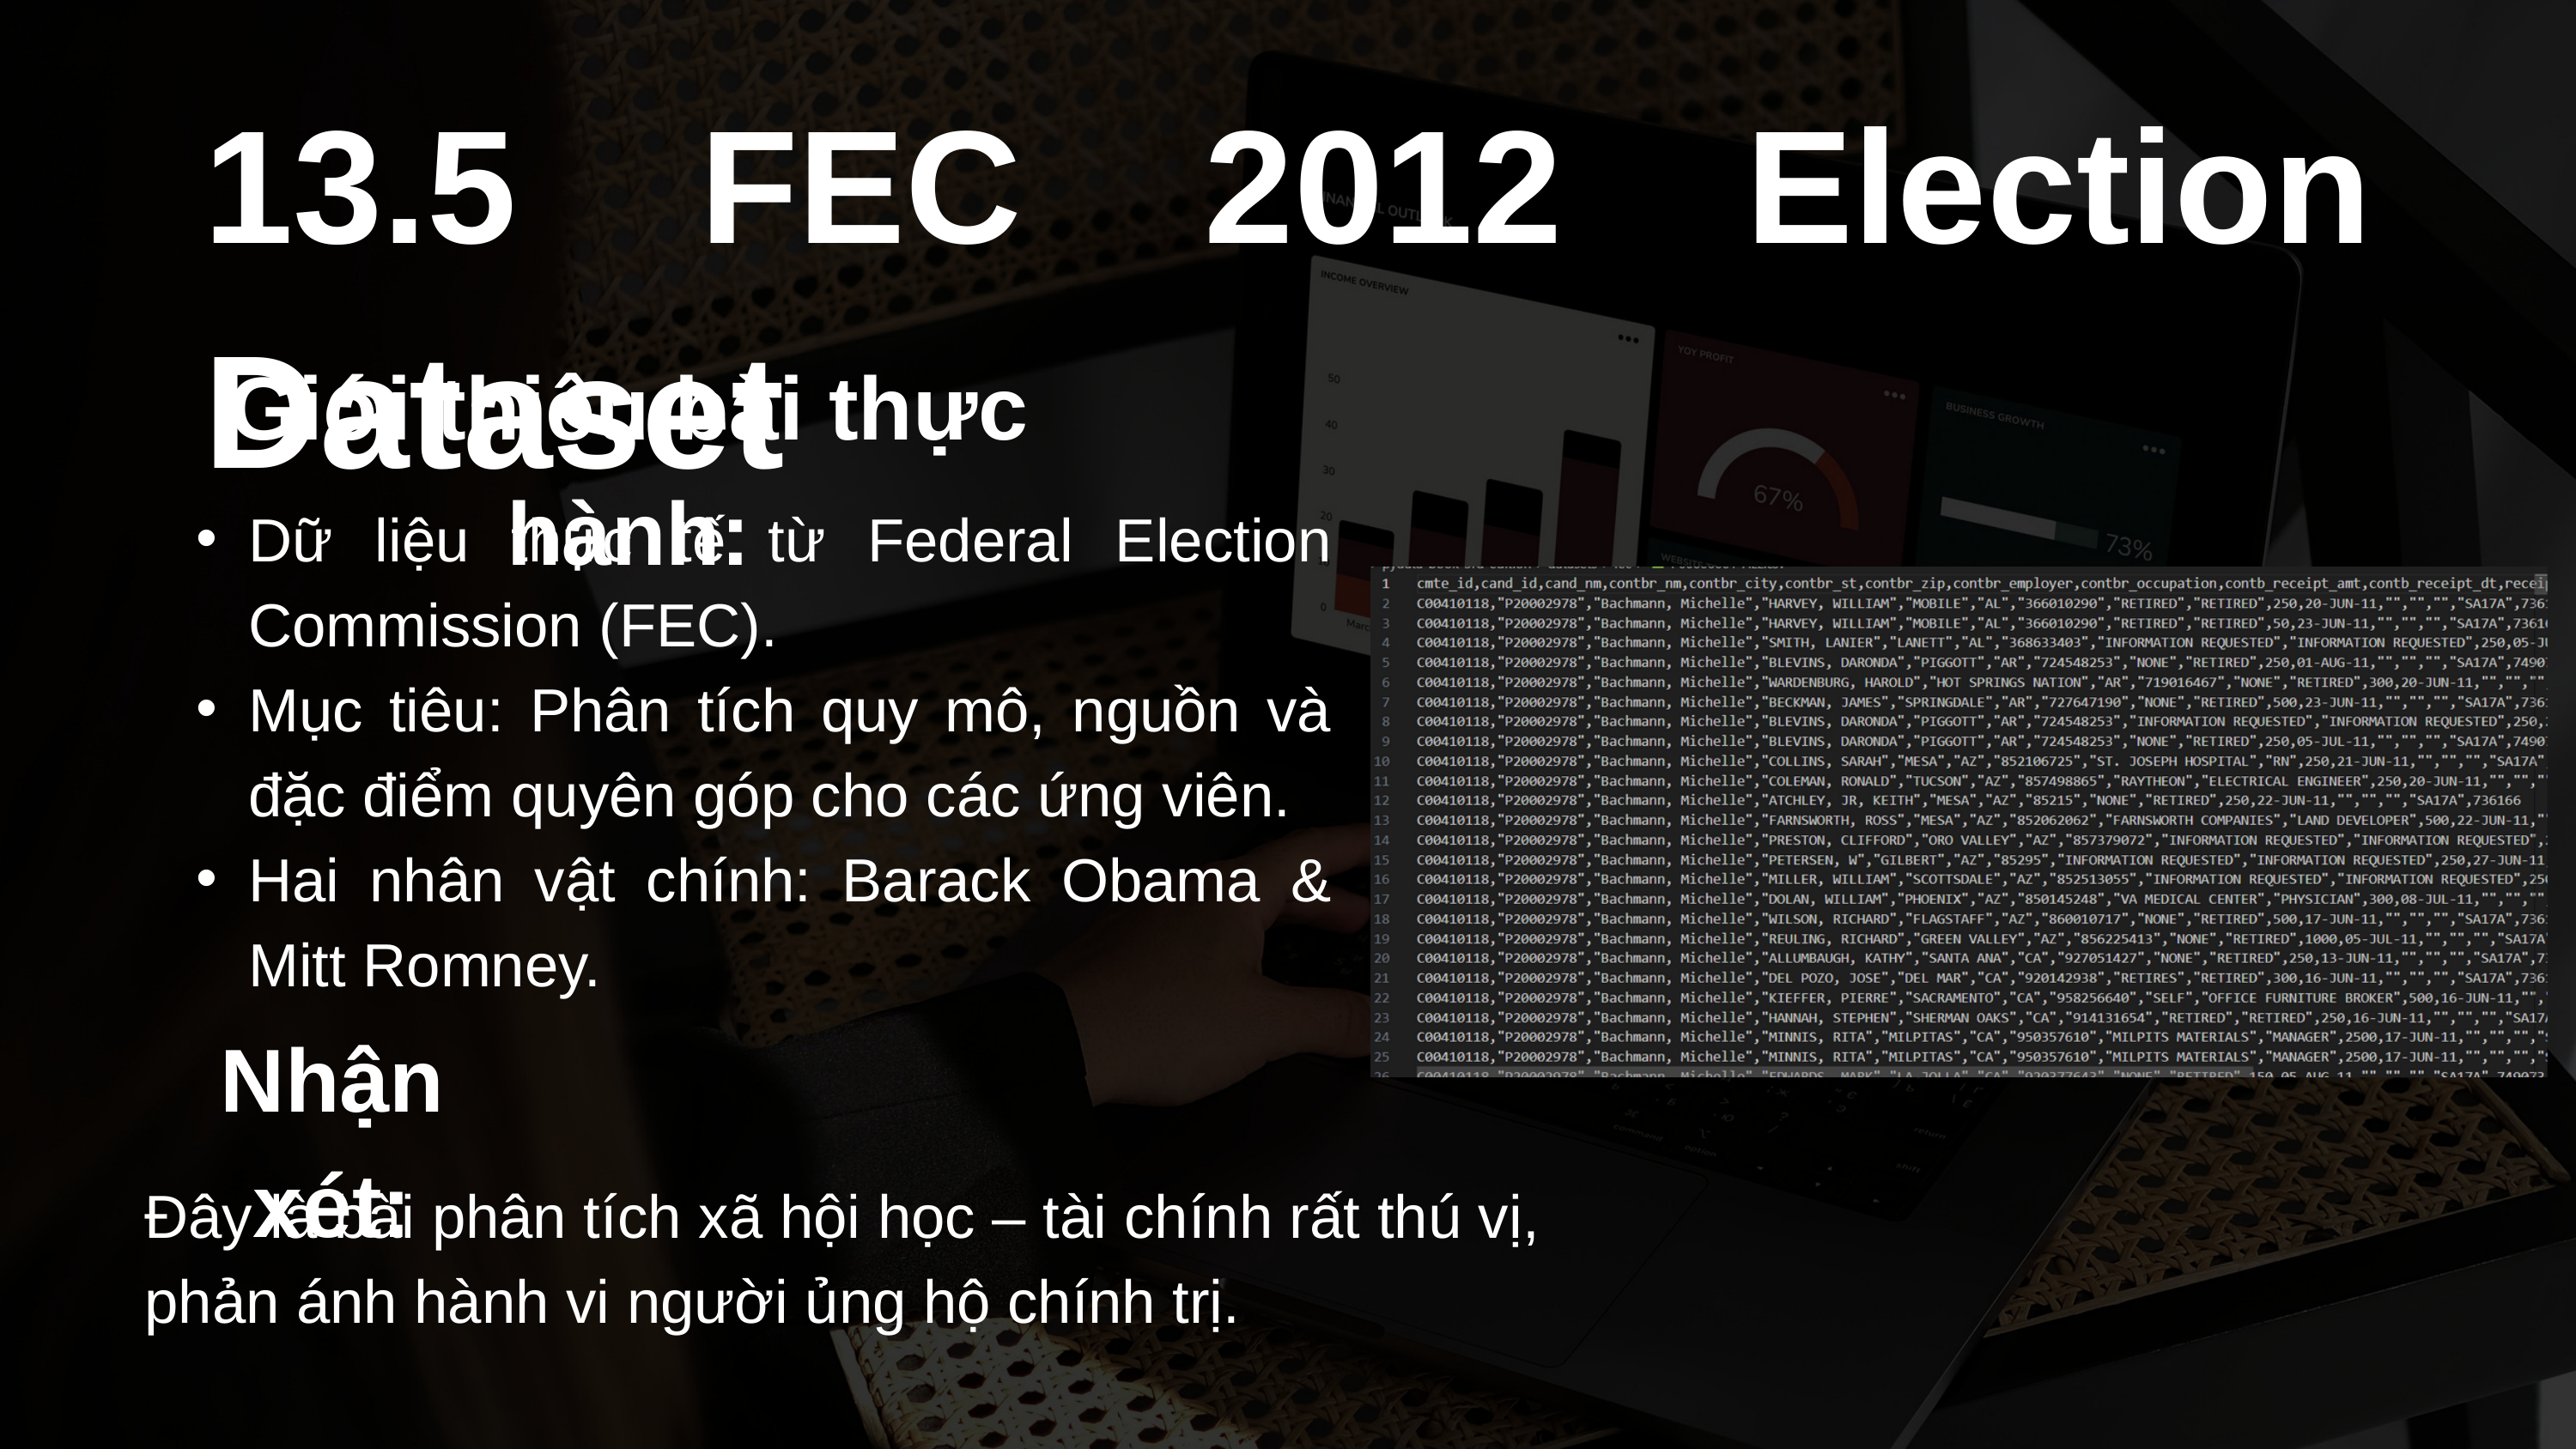

13.5 FEC 2012 Election Dataset
Giới thiệu bài thực hành:
Dữ liệu thực tế từ Federal Election Commission (FEC).
Mục tiêu: Phân tích quy mô, nguồn và đặc điểm quyên góp cho các ứng viên.
Hai nhân vật chính: Barack Obama & Mitt Romney.

Nhận xét:
Đây là bài phân tích xã hội học – tài chính rất thú vị, phản ánh hành vi người ủng hộ chính trị.